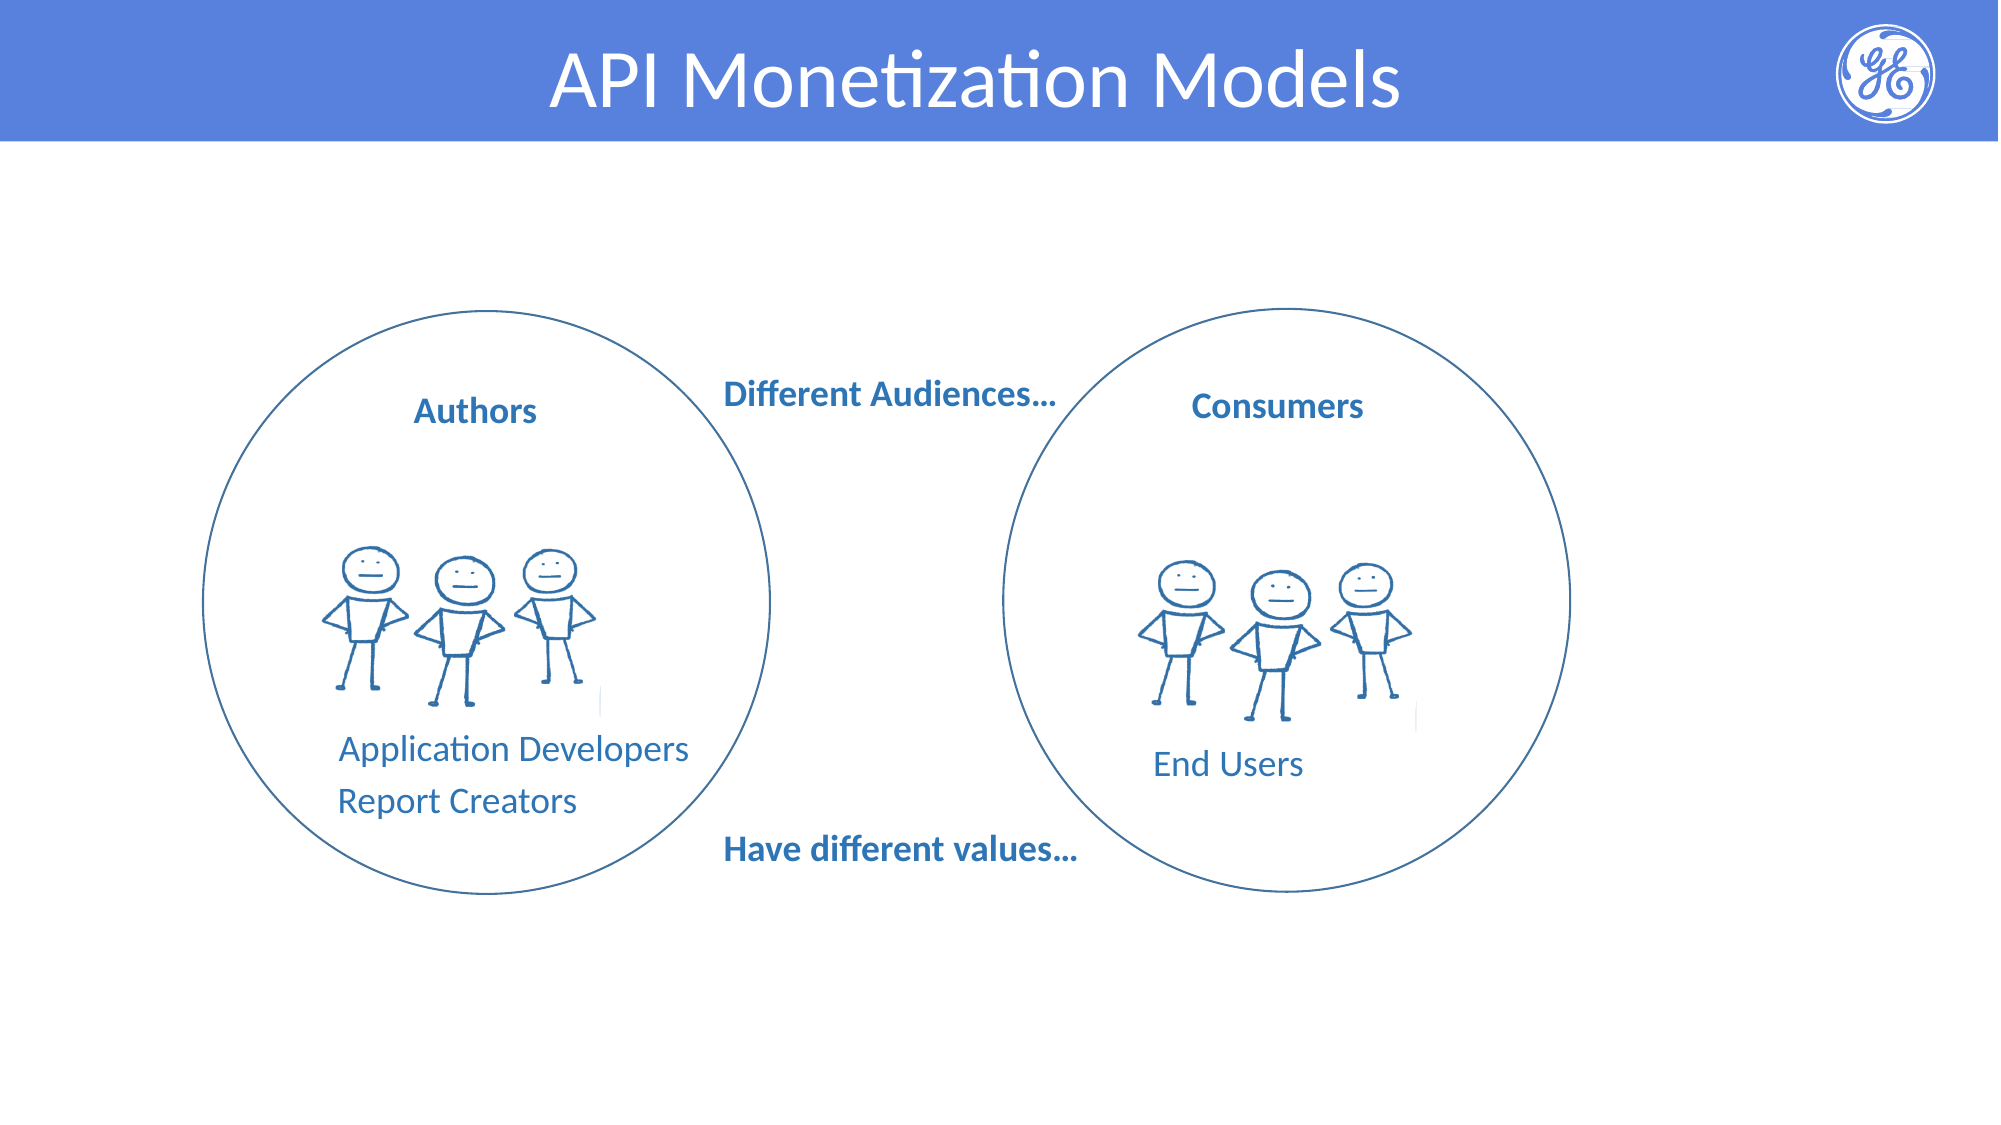

API Monetization Models

Different Audiences…
Consumers
Authors

Application Developers
End Users
Report Creators
Have different values…